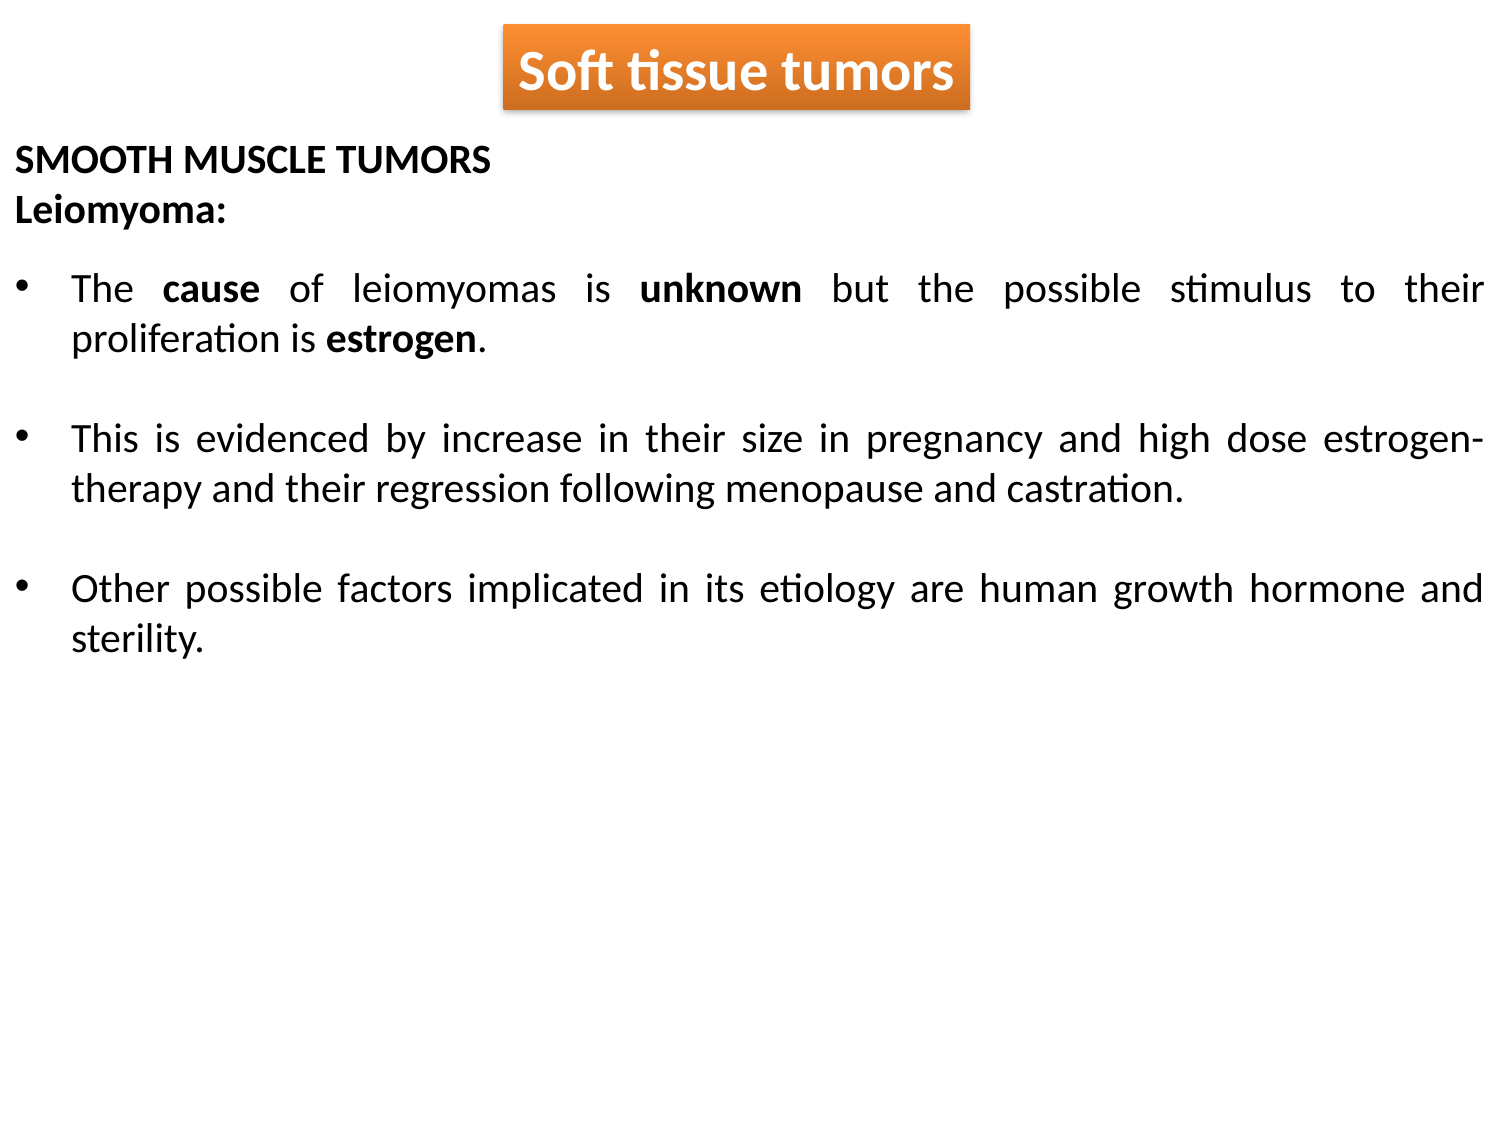

Soft tissue tumors
SMOOTH MUSCLE TUMORS
Leiomyoma:
The cause of leiomyomas is unknown but the possible stimulus to their proliferation is estrogen.

This is evidenced by increase in their size in pregnancy and high dose estrogen-therapy and their regression following menopause and castration.

Other possible factors implicated in its etiology are human growth hormone and sterility.